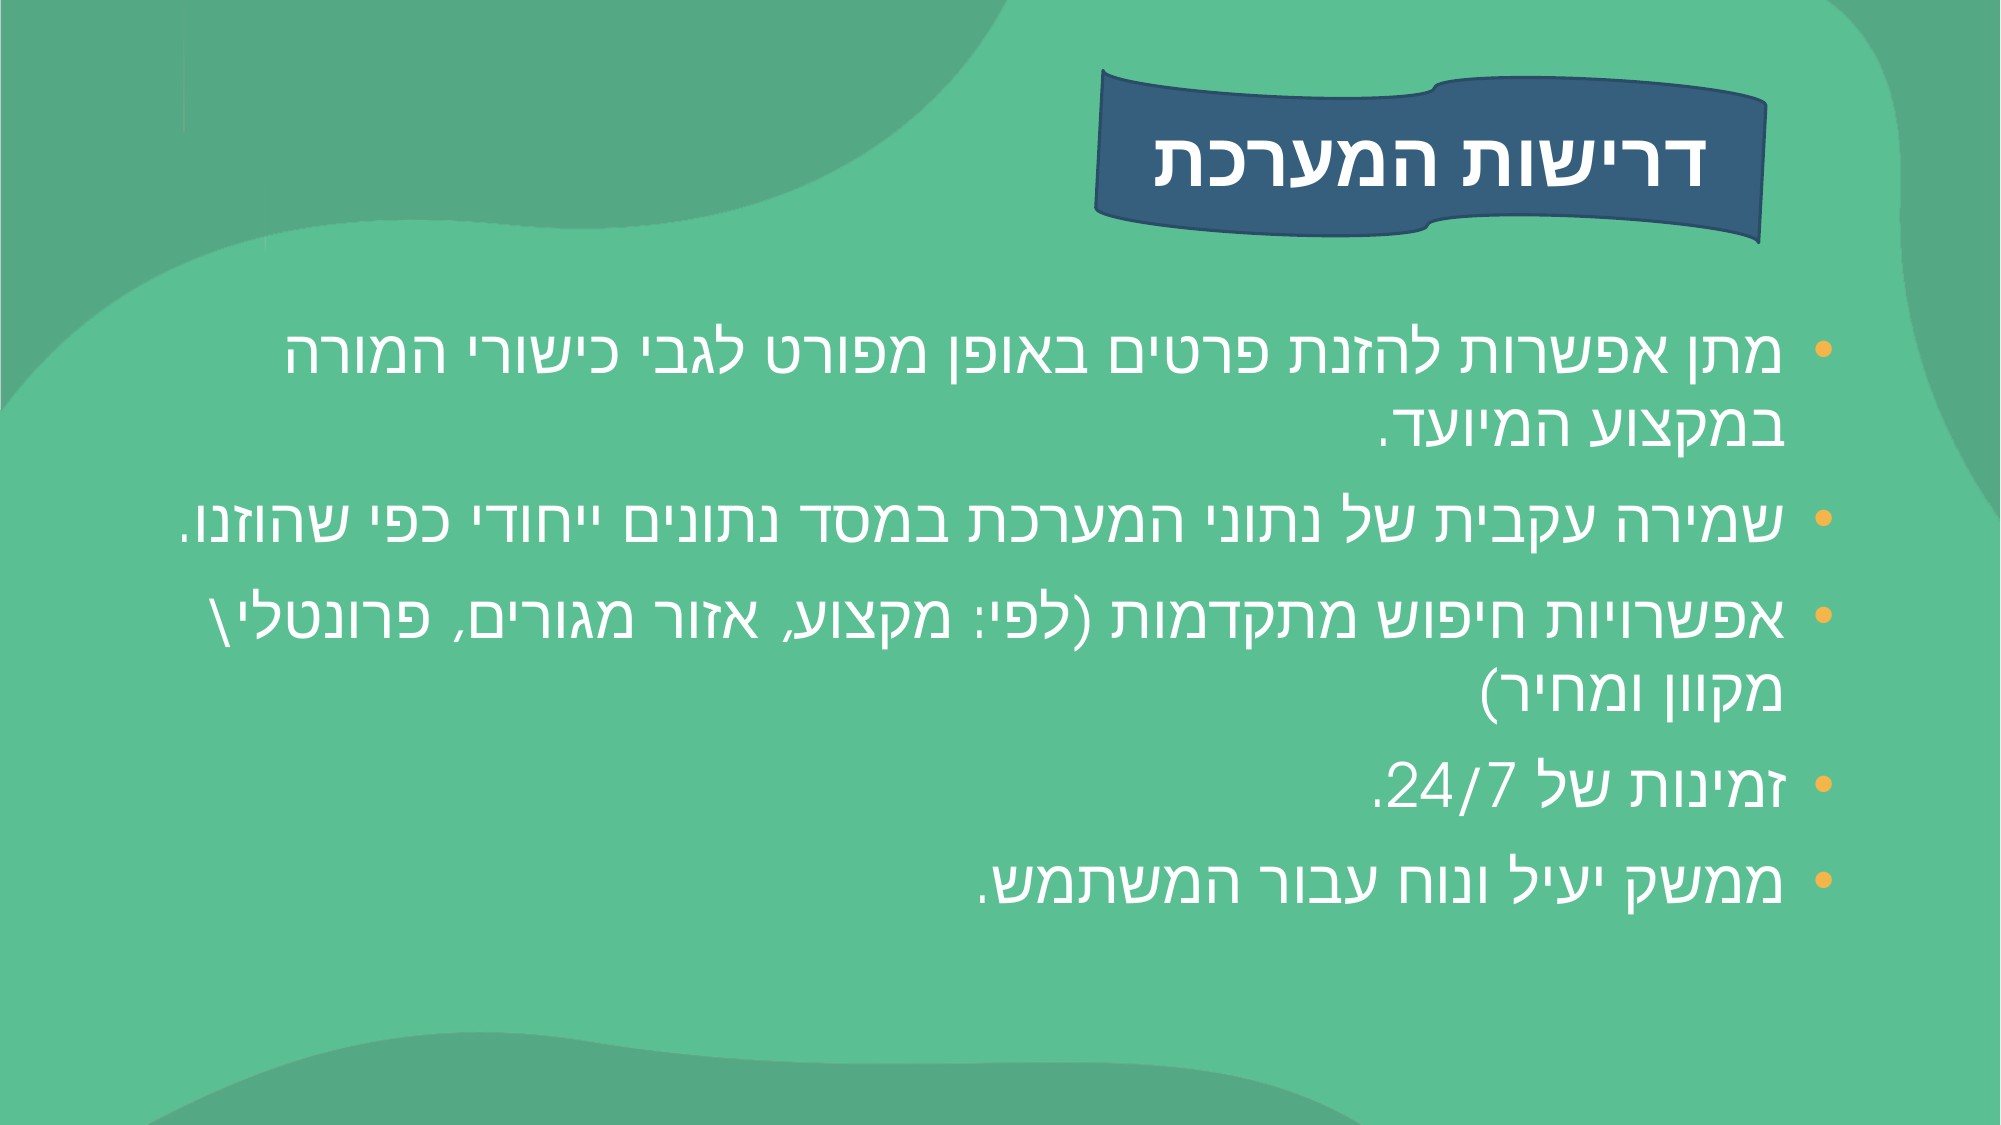

# דרישות המערכת
מתן אפשרות להזנת פרטים באופן מפורט לגבי כישורי המורה במקצוע המיועד.
שמירה עקבית של נתוני המערכת במסד נתונים ייחודי כפי שהוזנו.
אפשרויות חיפוש מתקדמות (לפי: מקצוע, אזור מגורים, פרונטלי\מקוון ומחיר)
זמינות של 24/7.
ממשק יעיל ונוח עבור המשתמש.